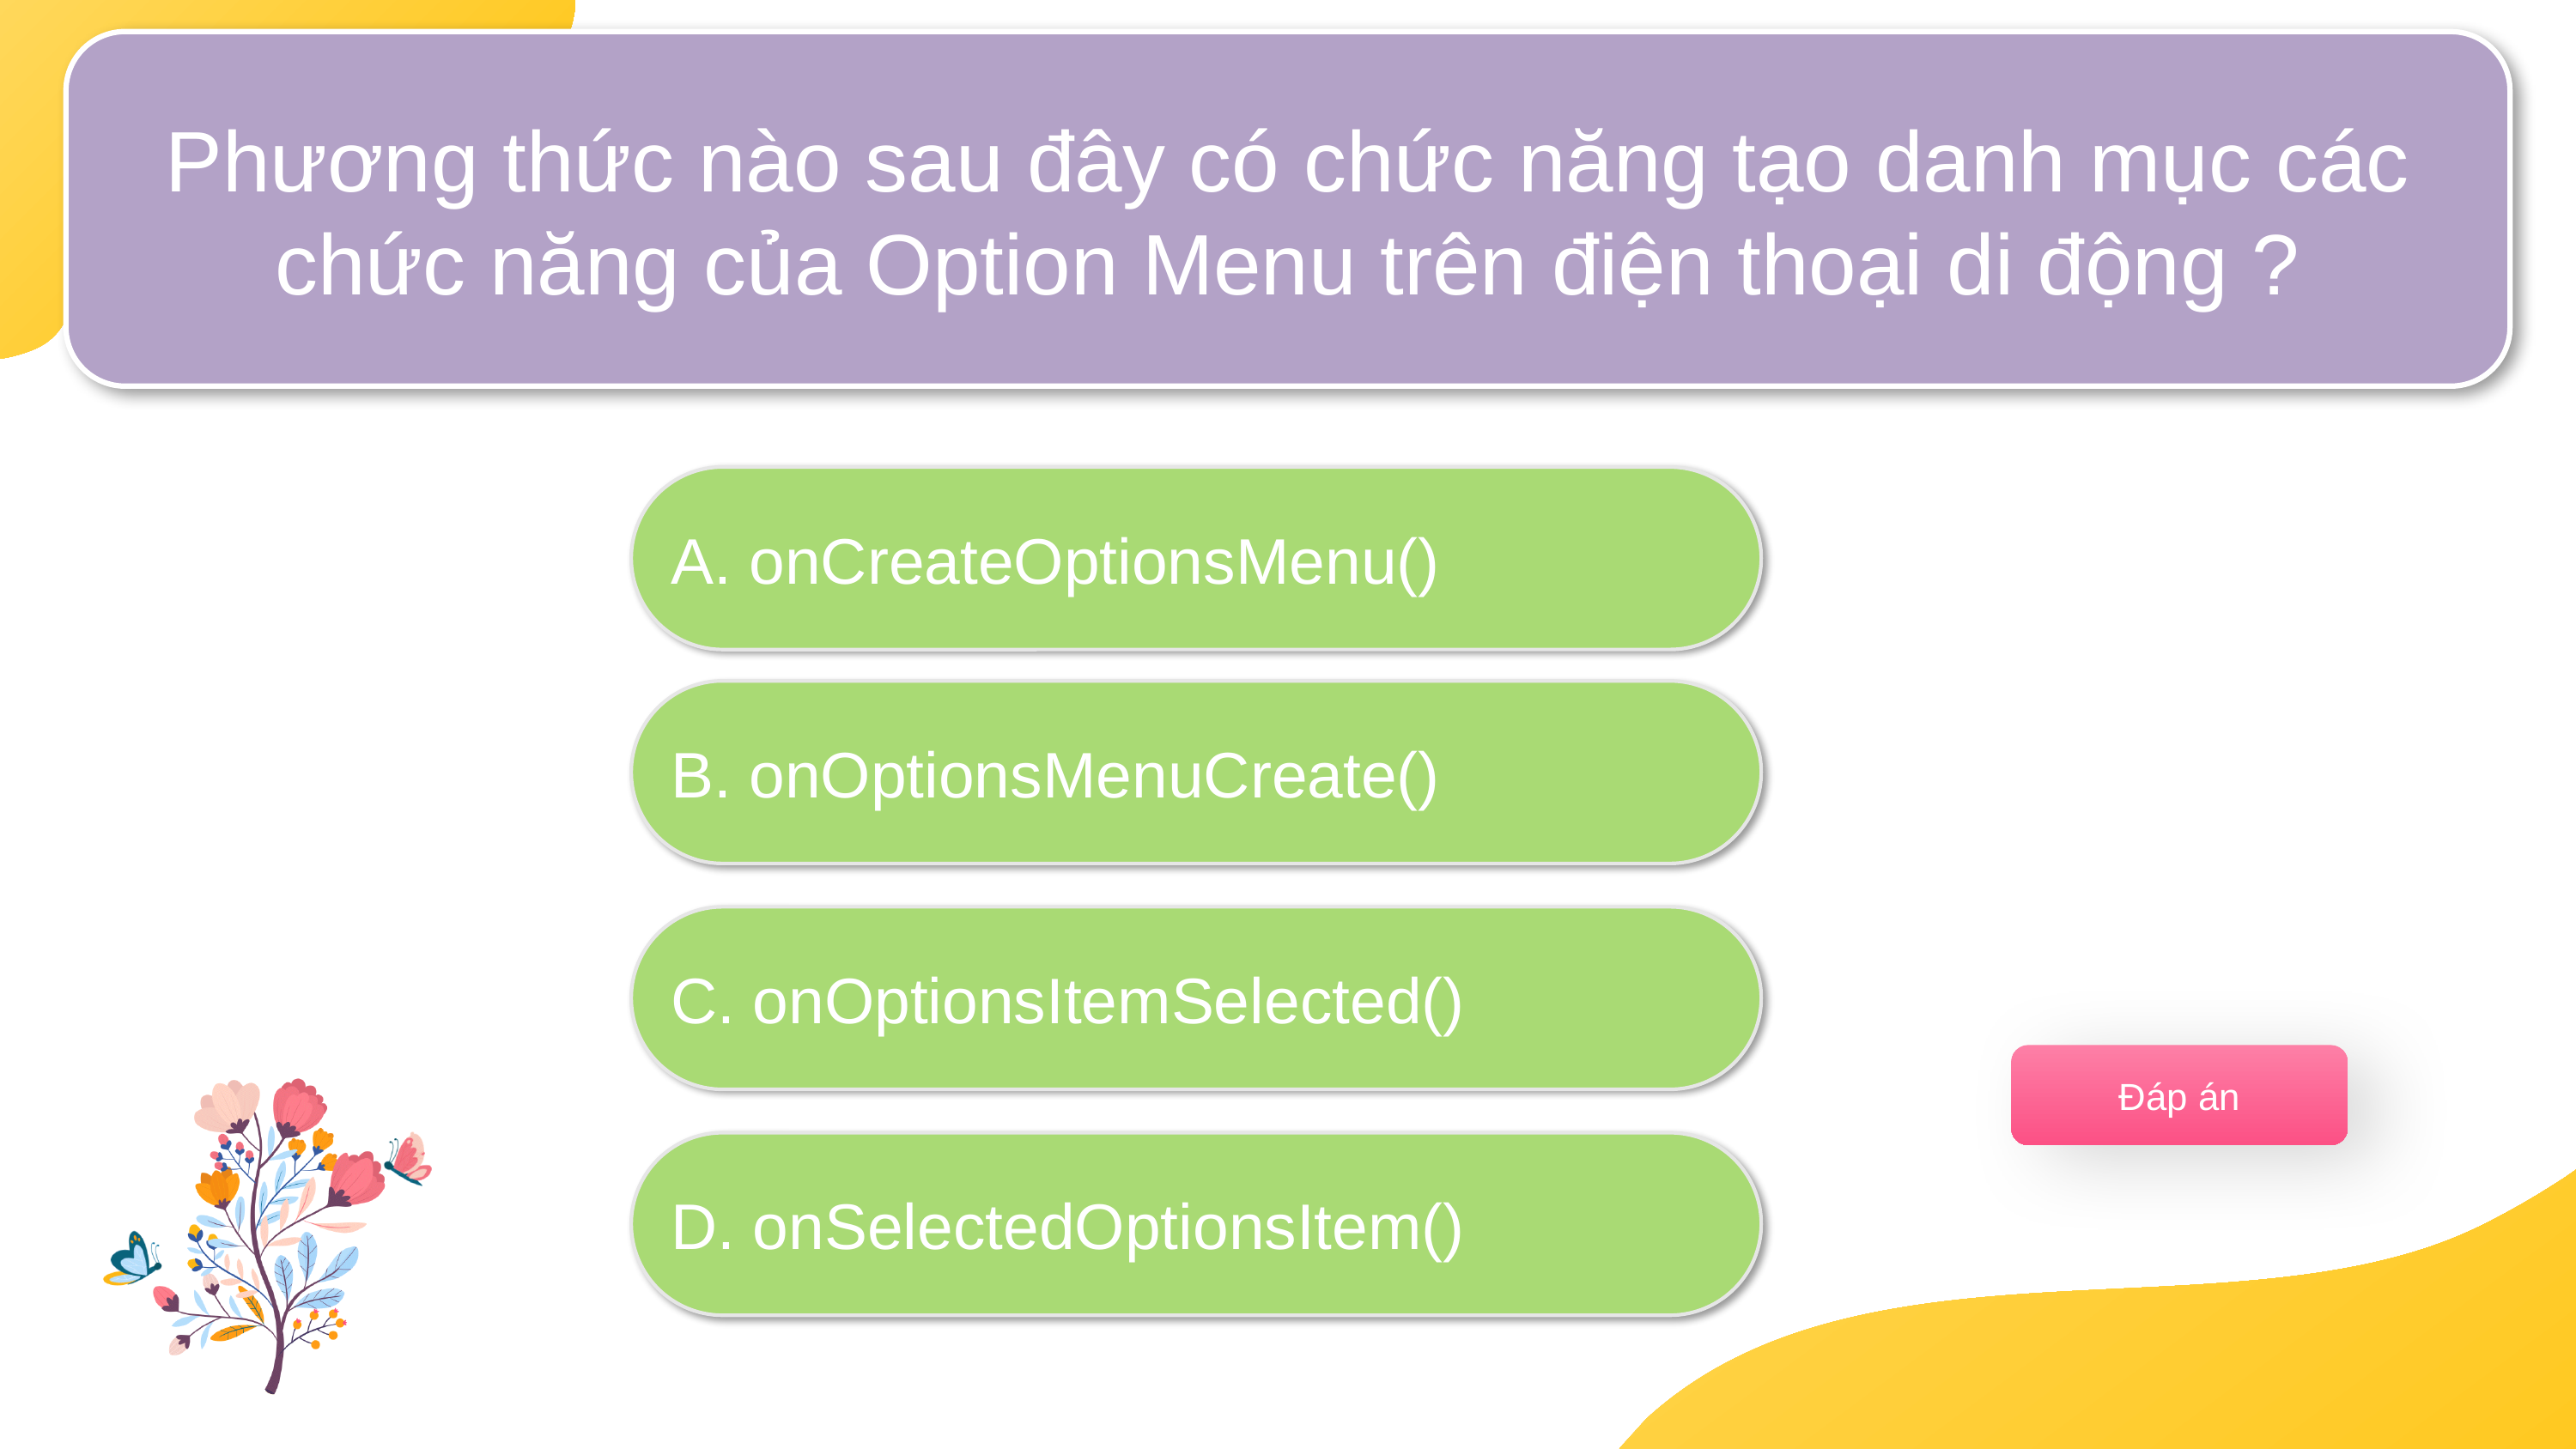

Phương thức nào sau đây có chức năng tạo danh mục các chức năng của Option Menu trên điện thoại di động ?
A. onCreateOptionsMenu()
B. onOptionsMenuCreate()
C. onOptionsItemSelected()
D. onSelectedOptionsItem()